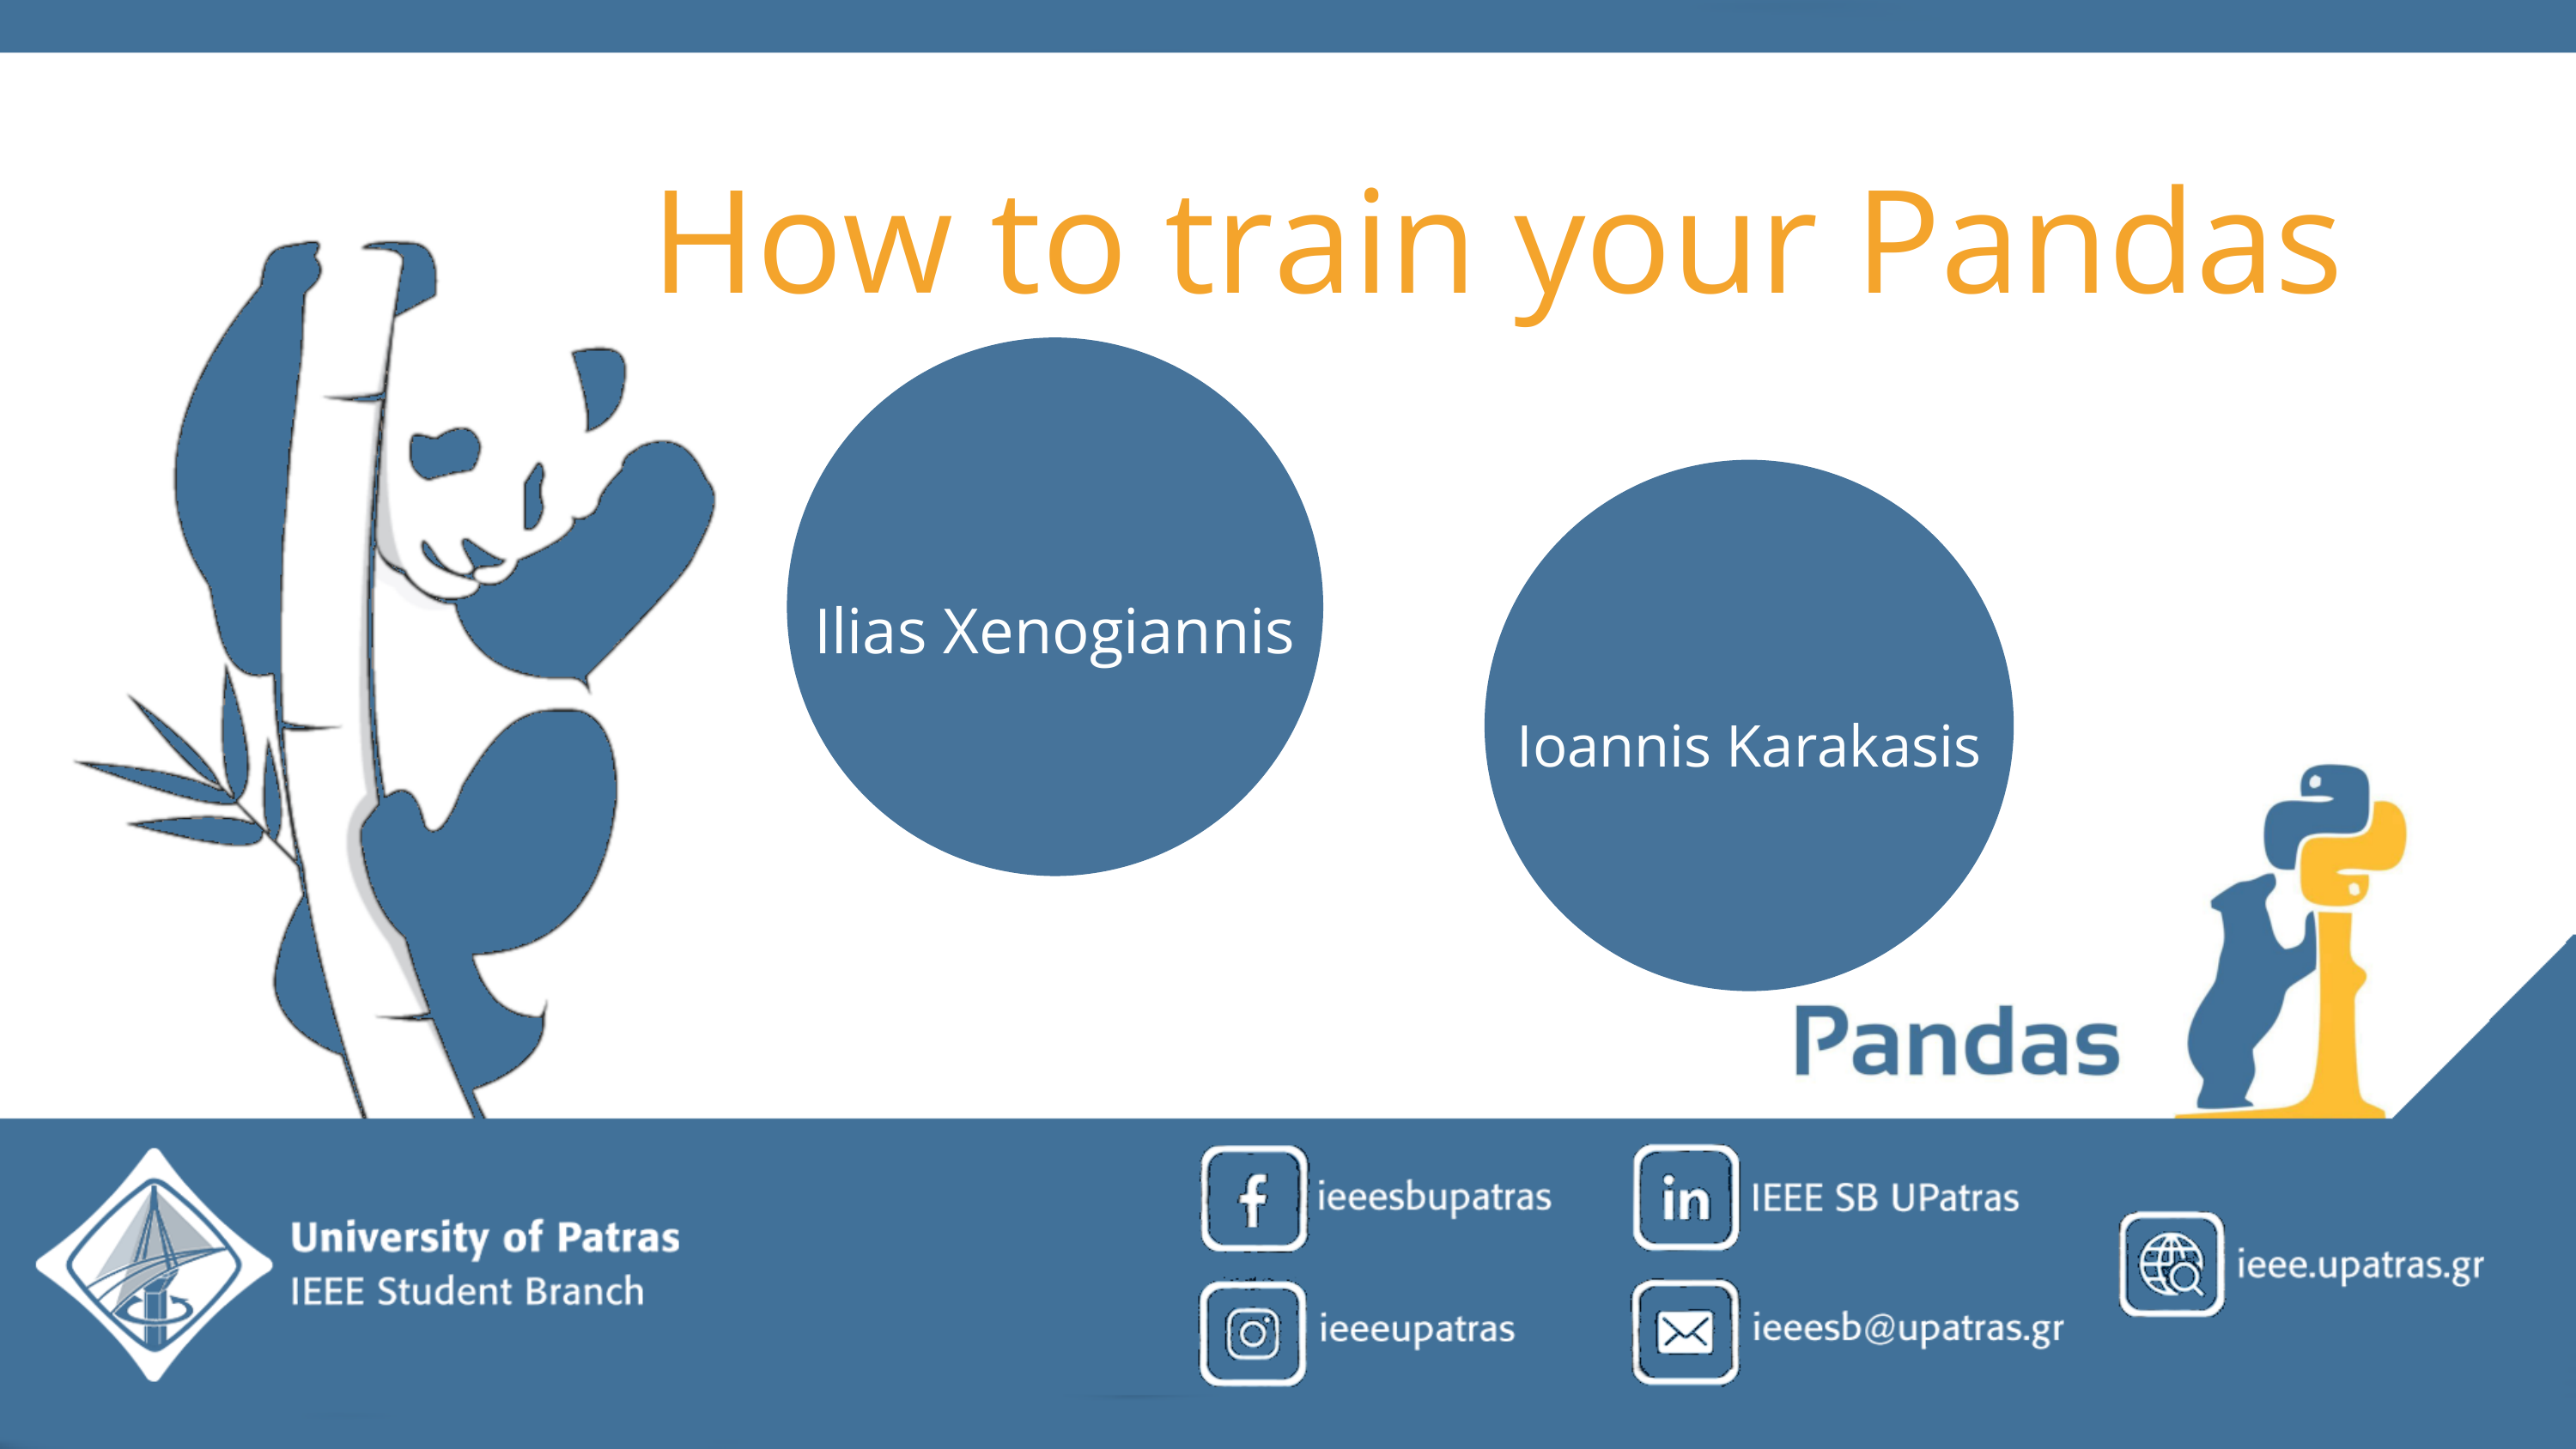

How to train your Pandas

Ilias Xenogiannis
Ioannis Karakasis